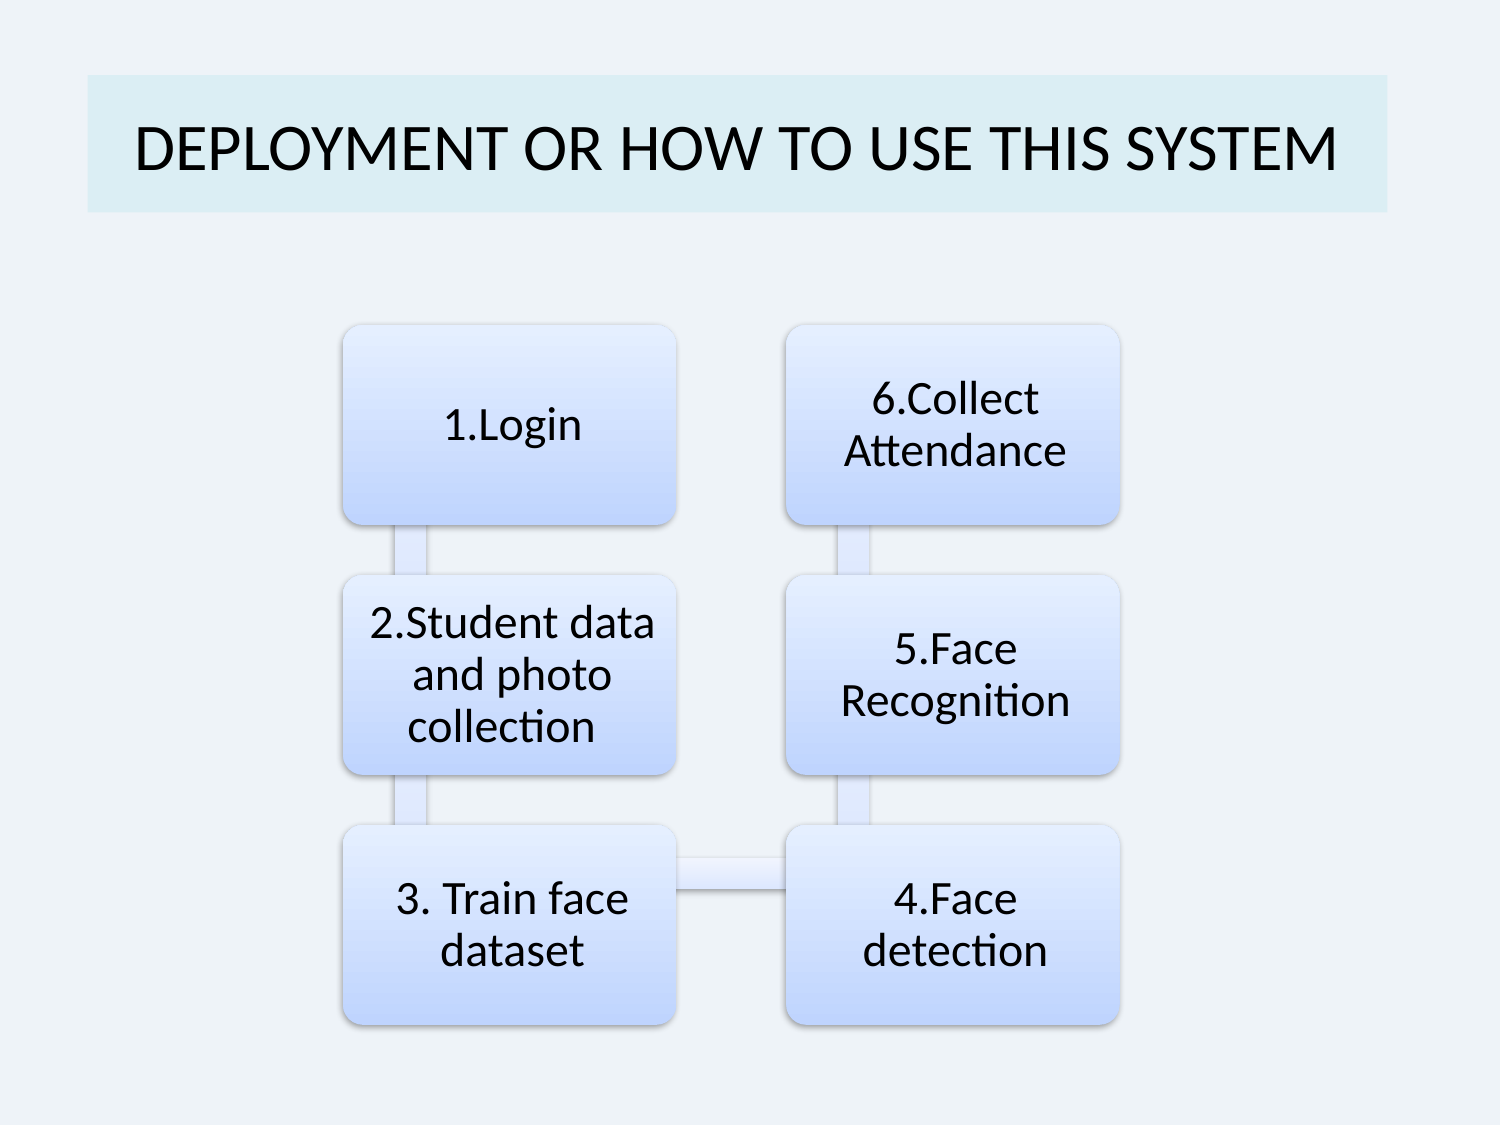

# DEPLOYMENT OR HOW TO USE THIS SYSTEM
1.Login
2.Student data and photo collection
3. Train face dataset
4.Face detection
5.Face Recognition
6.Collect Attendance